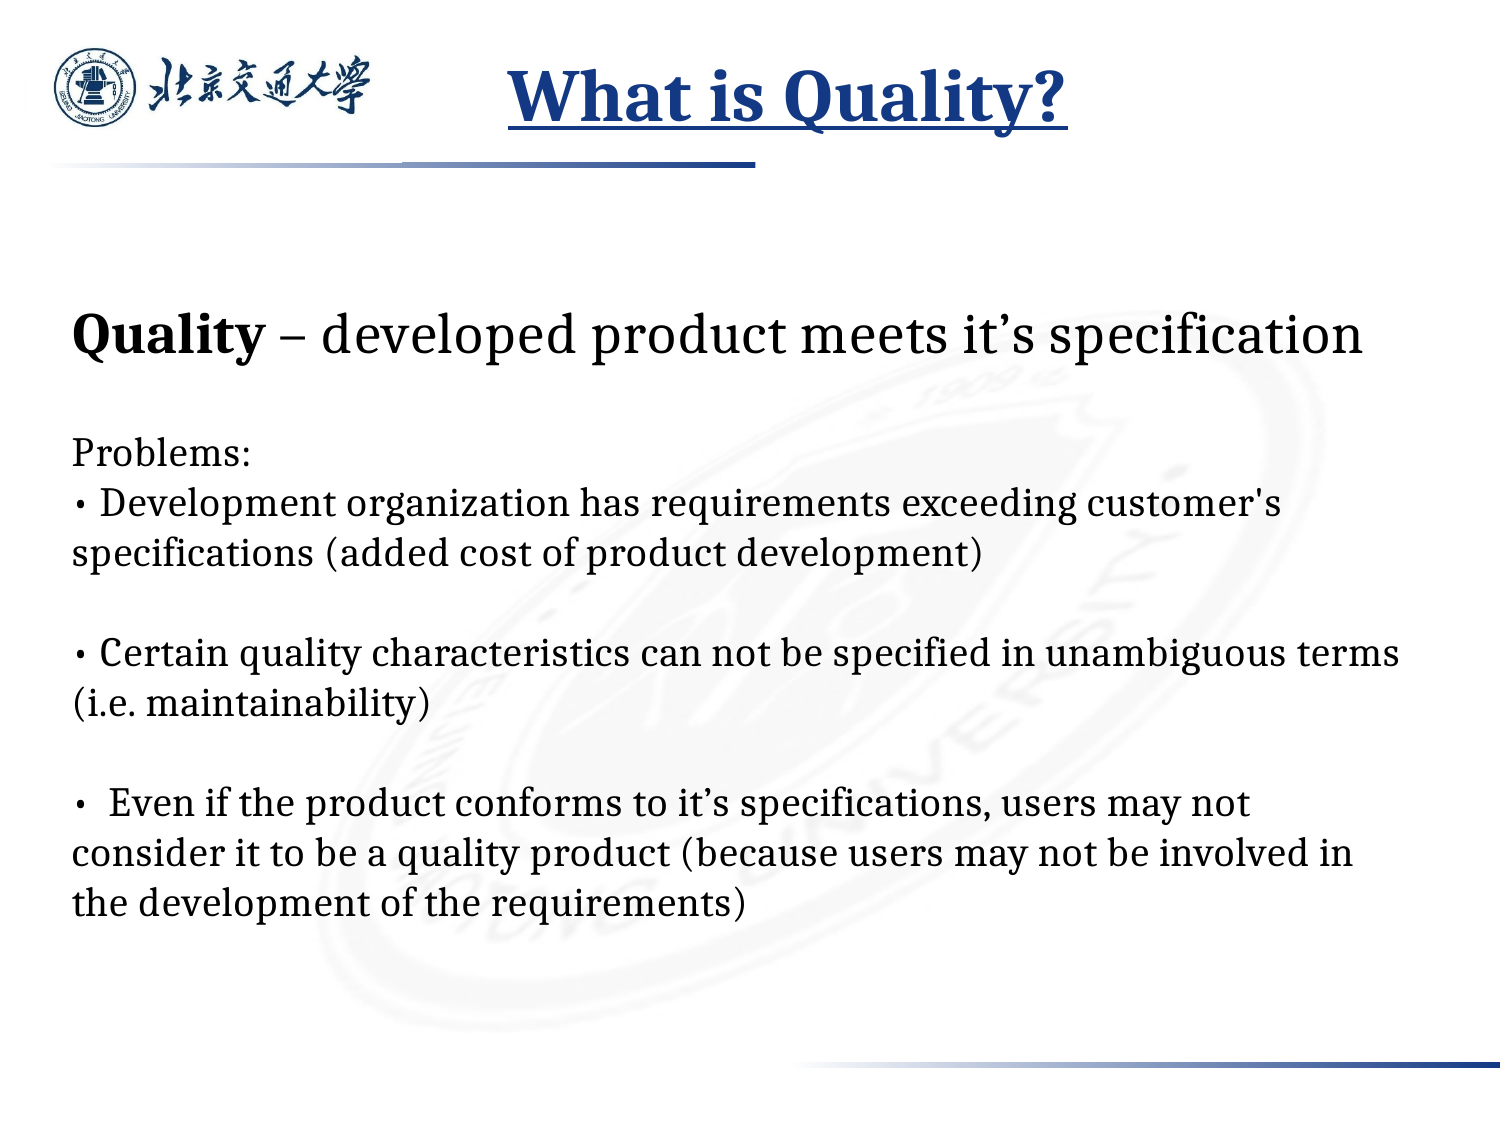

# What is Quality?
Quality – developed product meets it’s specification

Problems:
• Development organization has requirements exceeding customer's  specifications (added cost of product development)

• Certain quality characteristics can not be specified in unambiguous terms (i.e. maintainability)

•  Even if the product conforms to it’s specifications, users may not consider it to be a quality product (because users may not be involved in the development of the requirements)